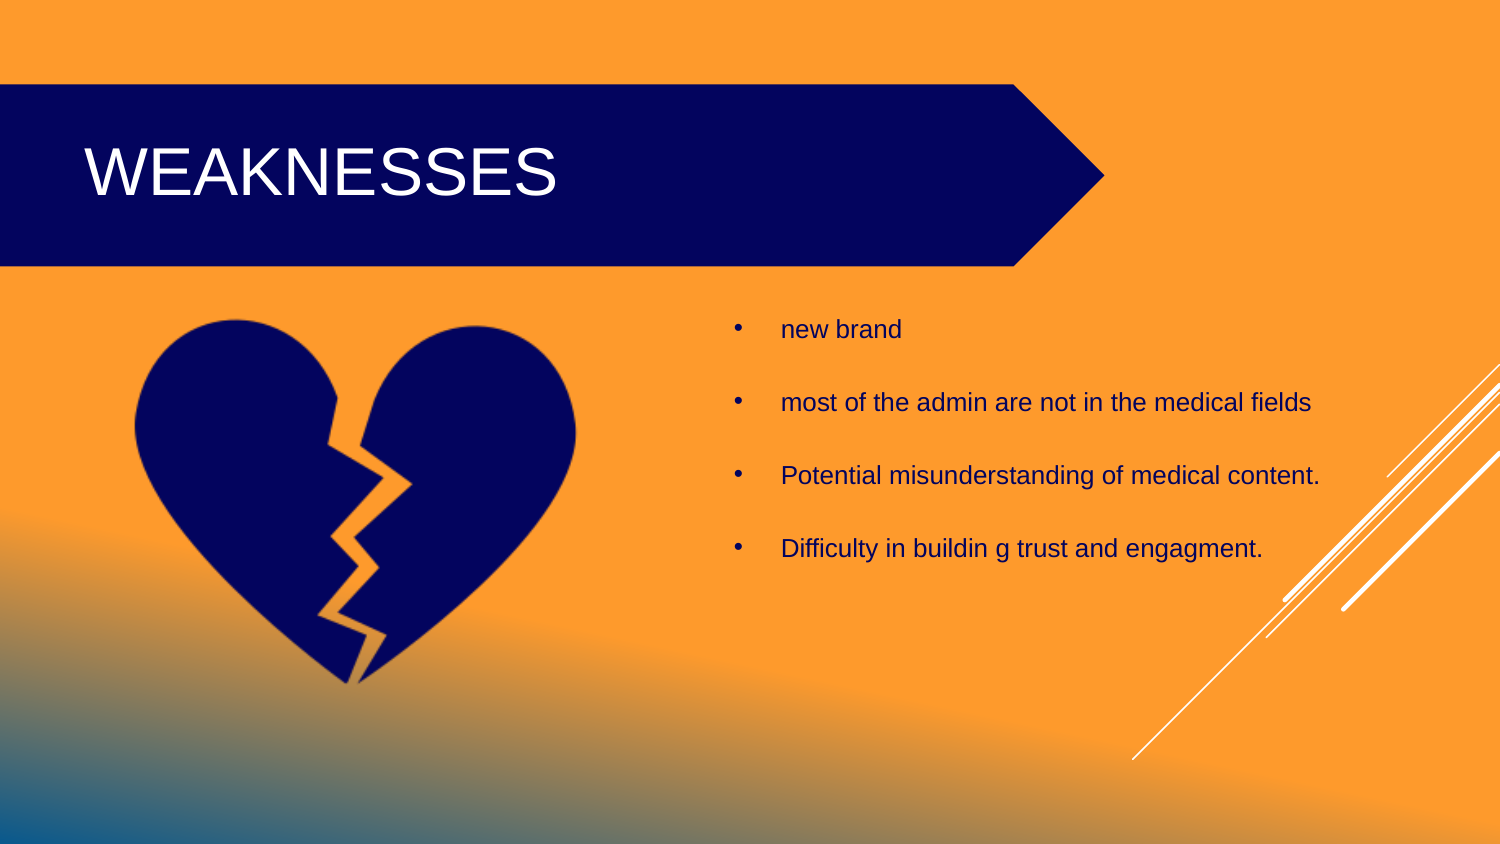

WEAKNESSES
new brand

most of the admin are not in the medical fields

Potential misunderstanding of medical content.

Difficulty in buildin g trust and engagment.